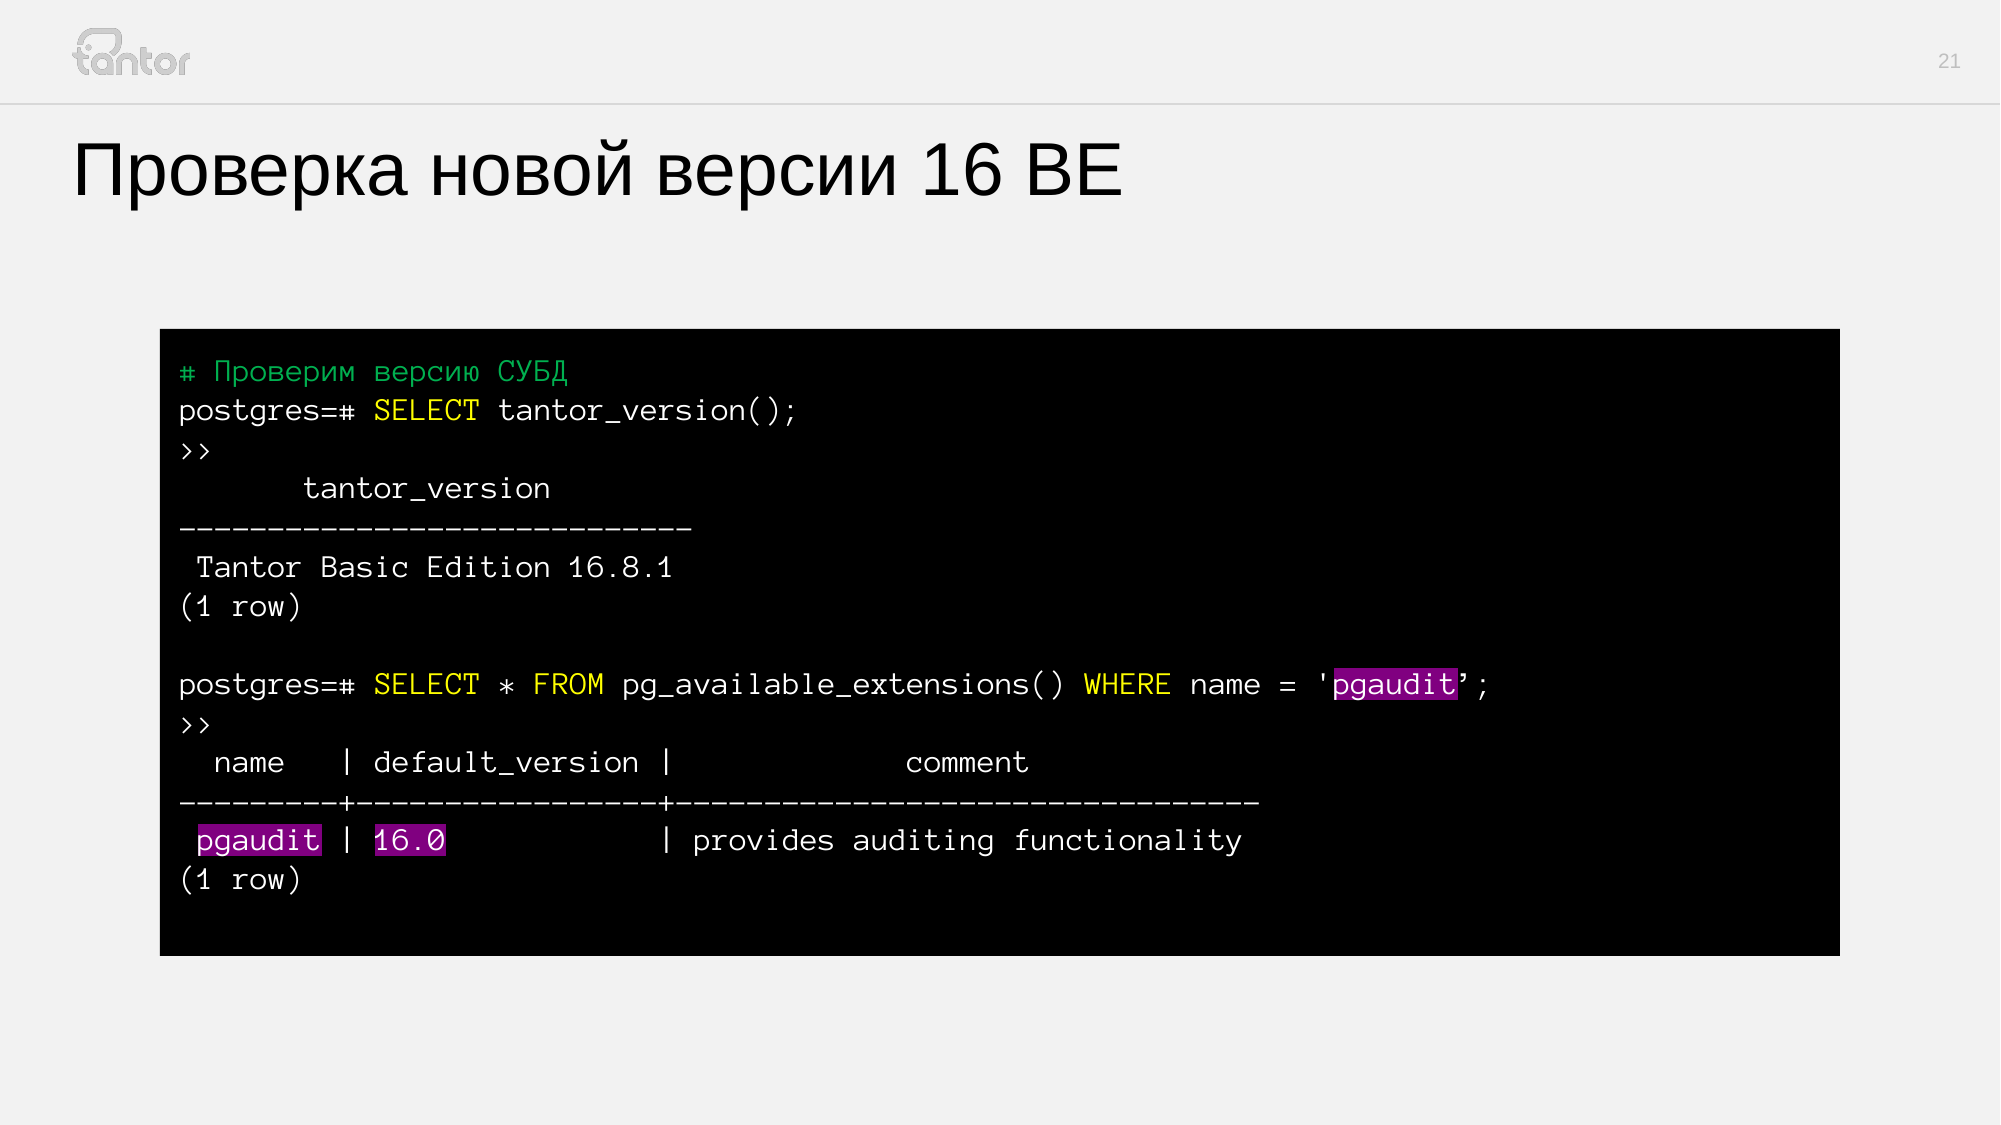

# Проверка новой версии 16 BE
# Проверим версию СУБД
postgres=# SELECT tantor_version();
>>
       tantor_version
-----------------------------
 Tantor Basic Edition 16.8.1
(1 row)

postgres=# SELECT * FROM pg_available_extensions() WHERE name = 'pgaudit’;
>>
  name   | default_version |             comment
---------+-----------------+---------------------------------
 pgaudit | 16.0            | provides auditing functionality
(1 row)